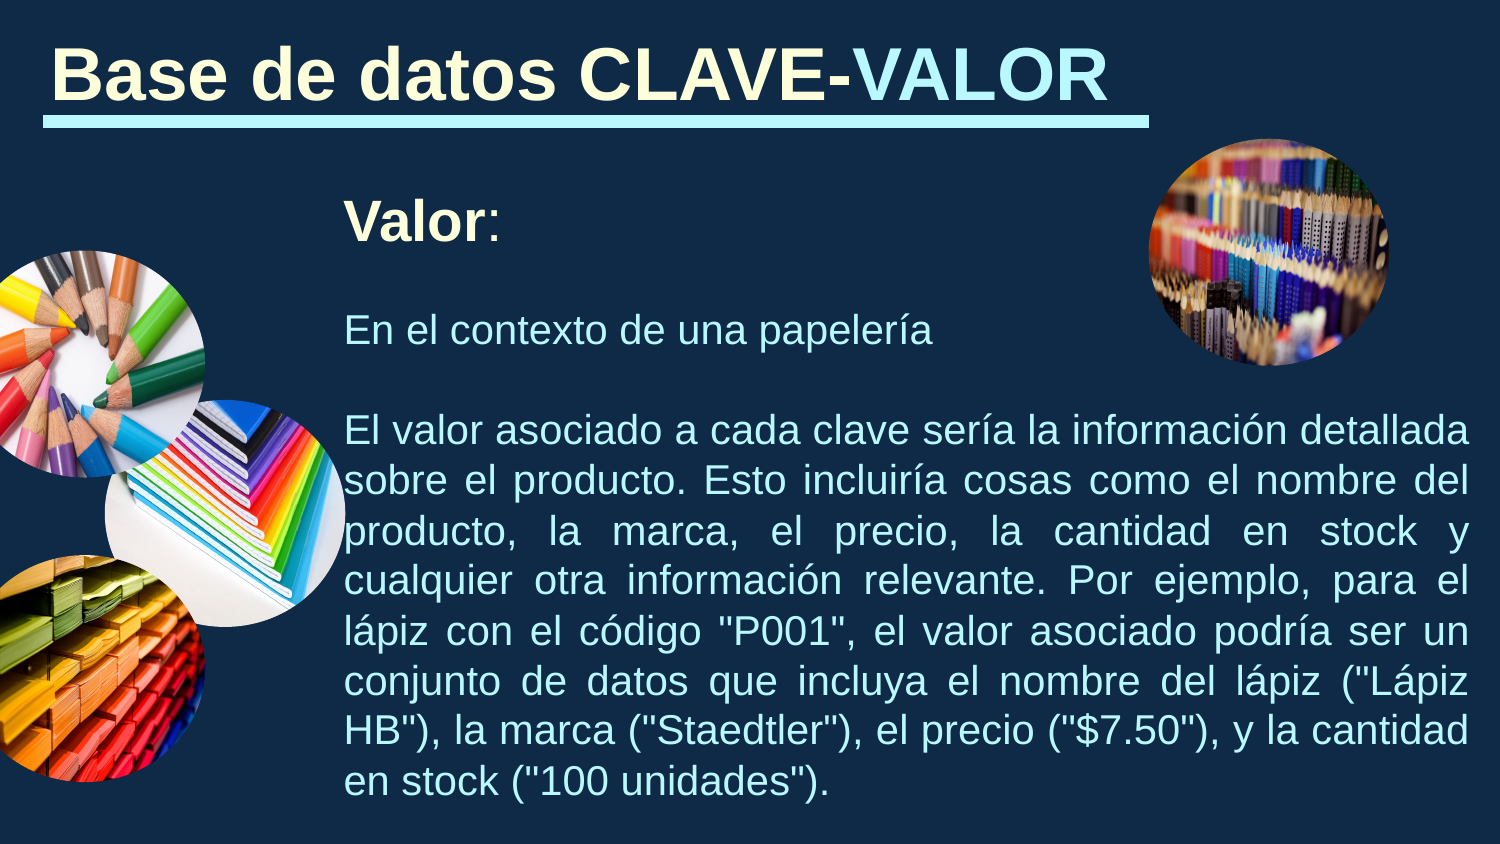

# Base de datos CLAVE-VALOR

Valor:

En el contexto de una papelería

El valor asociado a cada clave sería la información detallada sobre el producto. Esto incluiría cosas como el nombre del producto, la marca, el precio, la cantidad en stock y cualquier otra información relevante. Por ejemplo, para el lápiz con el código "P001", el valor asociado podría ser un conjunto de datos que incluya el nombre del lápiz ("Lápiz HB"), la marca ("Staedtler"), el precio ("$7.50"), y la cantidad en stock ("100 unidades").